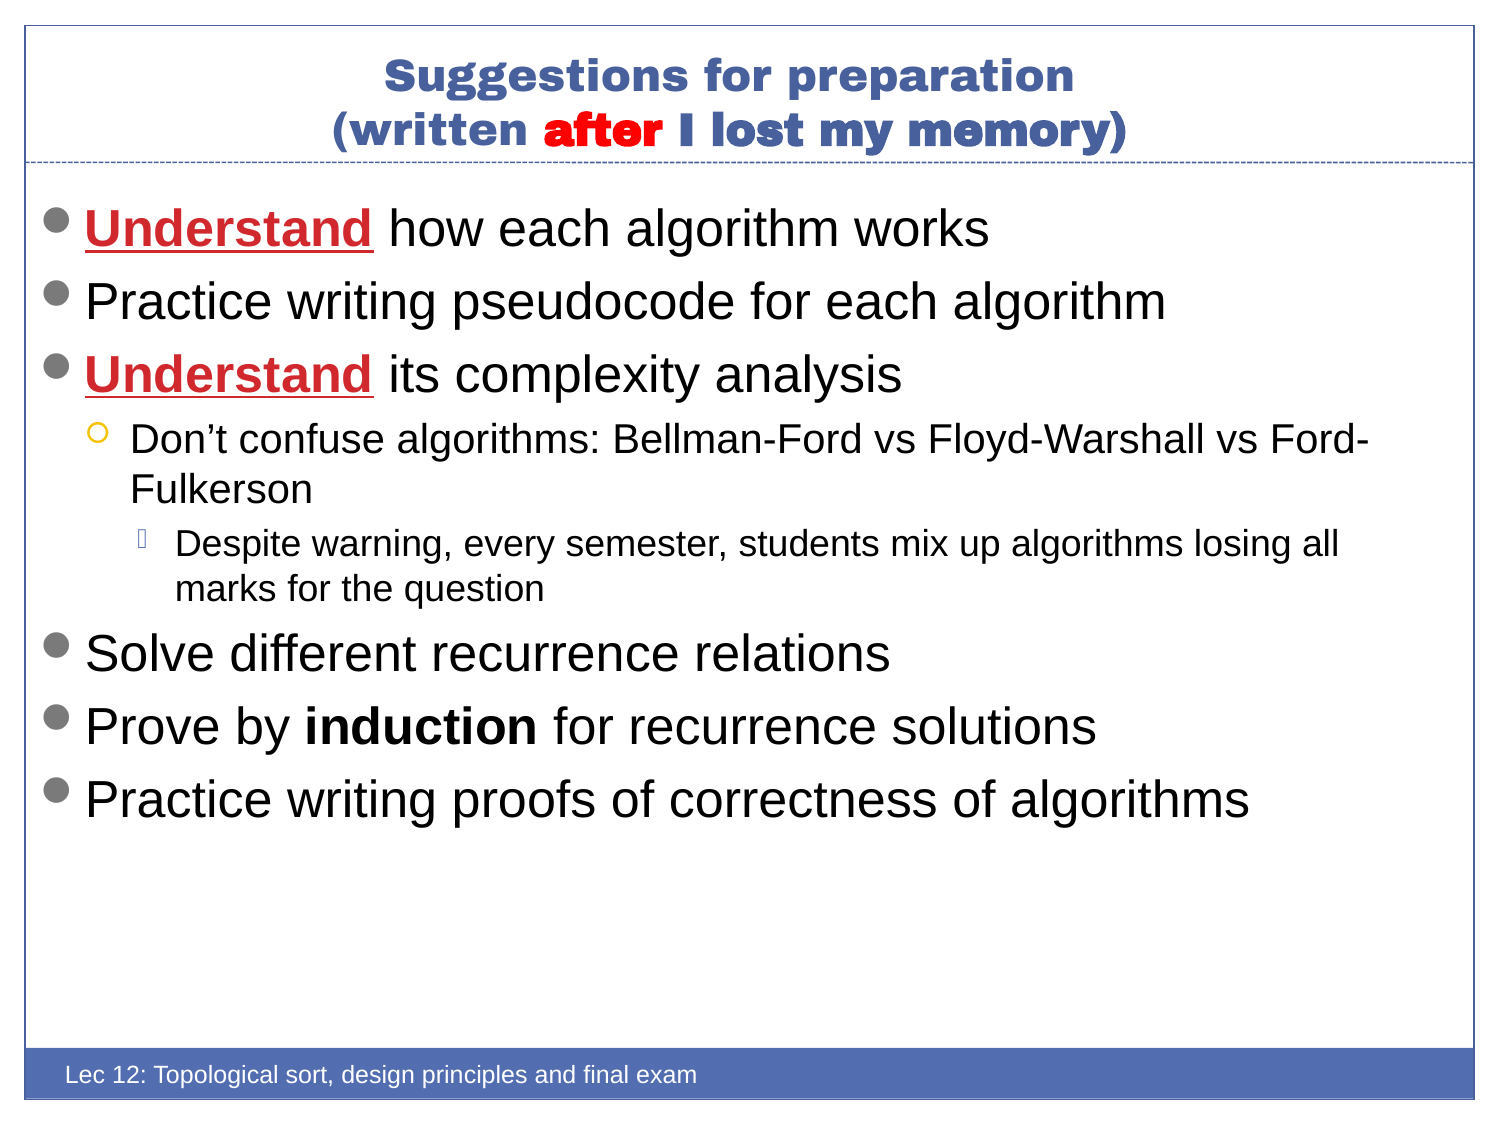

# Suggestions for preparation (written after I lost my memory)
Understand how each algorithm works
Practice writing pseudocode for each algorithm
Understand its complexity analysis
Don’t confuse algorithms: Bellman-Ford vs Floyd-Warshall vs Ford-Fulkerson
Despite warning, every semester, students mix up algorithms losing all marks for the question
Solve different recurrence relations
Prove by induction for recurrence solutions
Practice writing proofs of correctness of algorithms

Lec 12: Topological sort, design principles and final exam